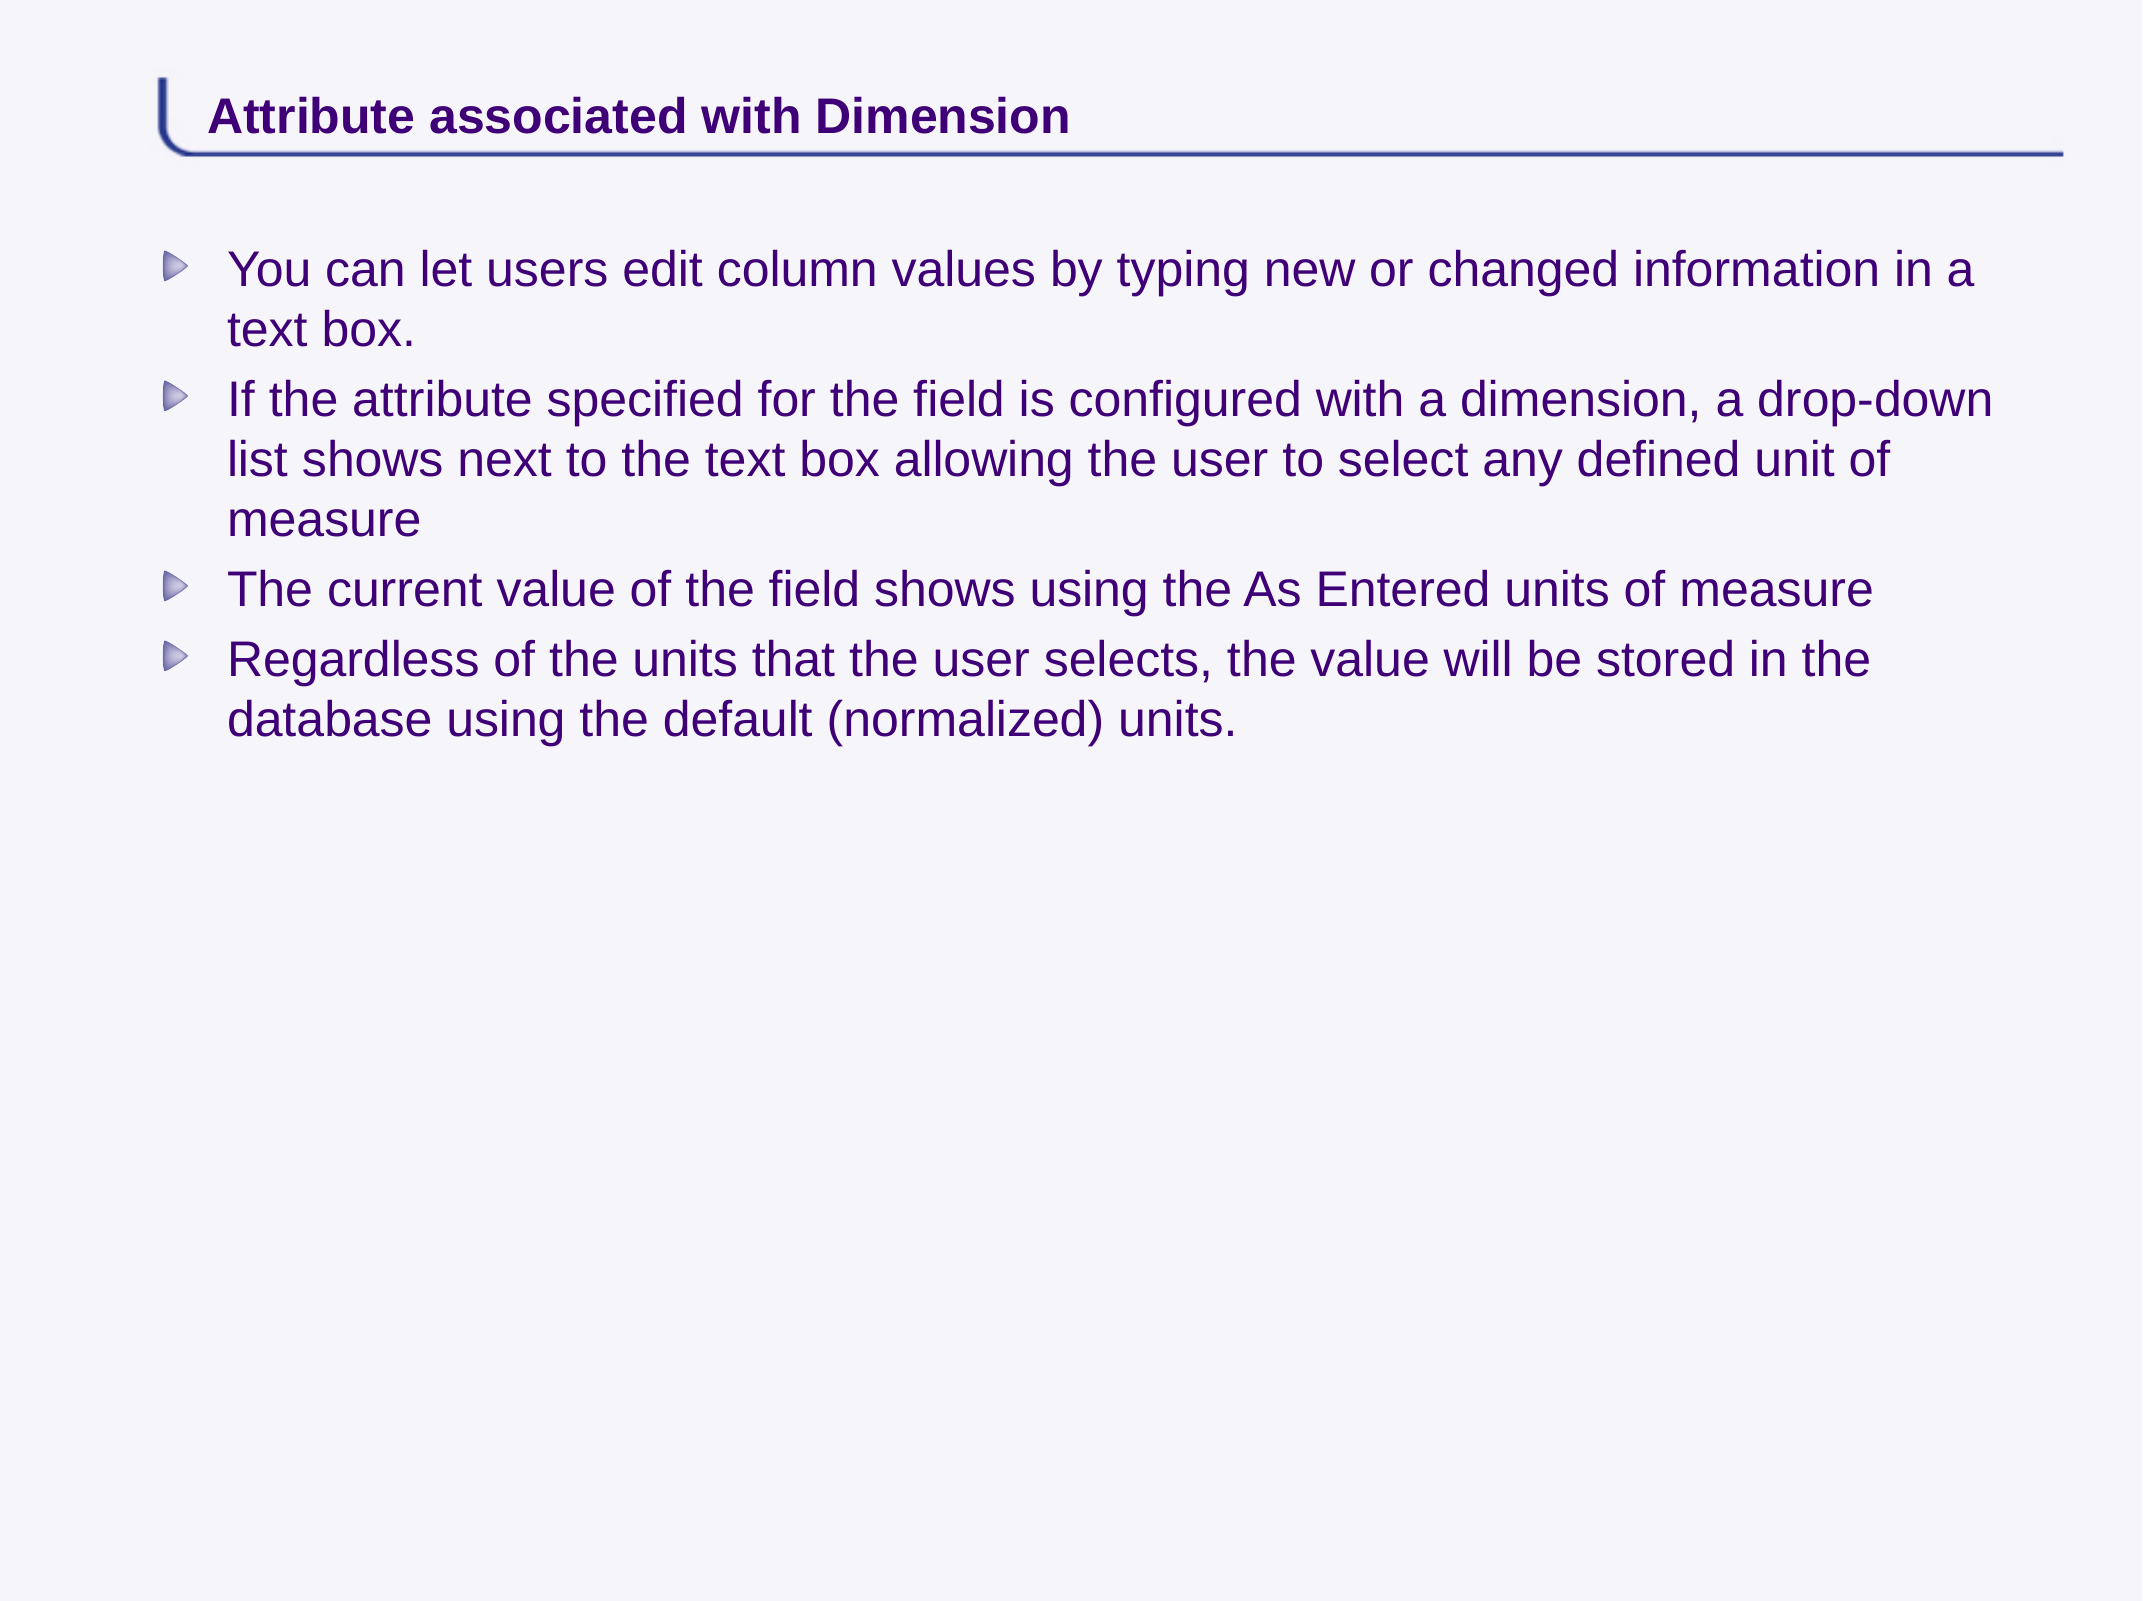

# Attribute associated with Dimension
You can let users edit column values by typing new or changed information in a text box.
If the attribute specified for the field is configured with a dimension, a drop-down list shows next to the text box allowing the user to select any defined unit of measure
The current value of the field shows using the As Entered units of measure
Regardless of the units that the user selects, the value will be stored in the database using the default (normalized) units.